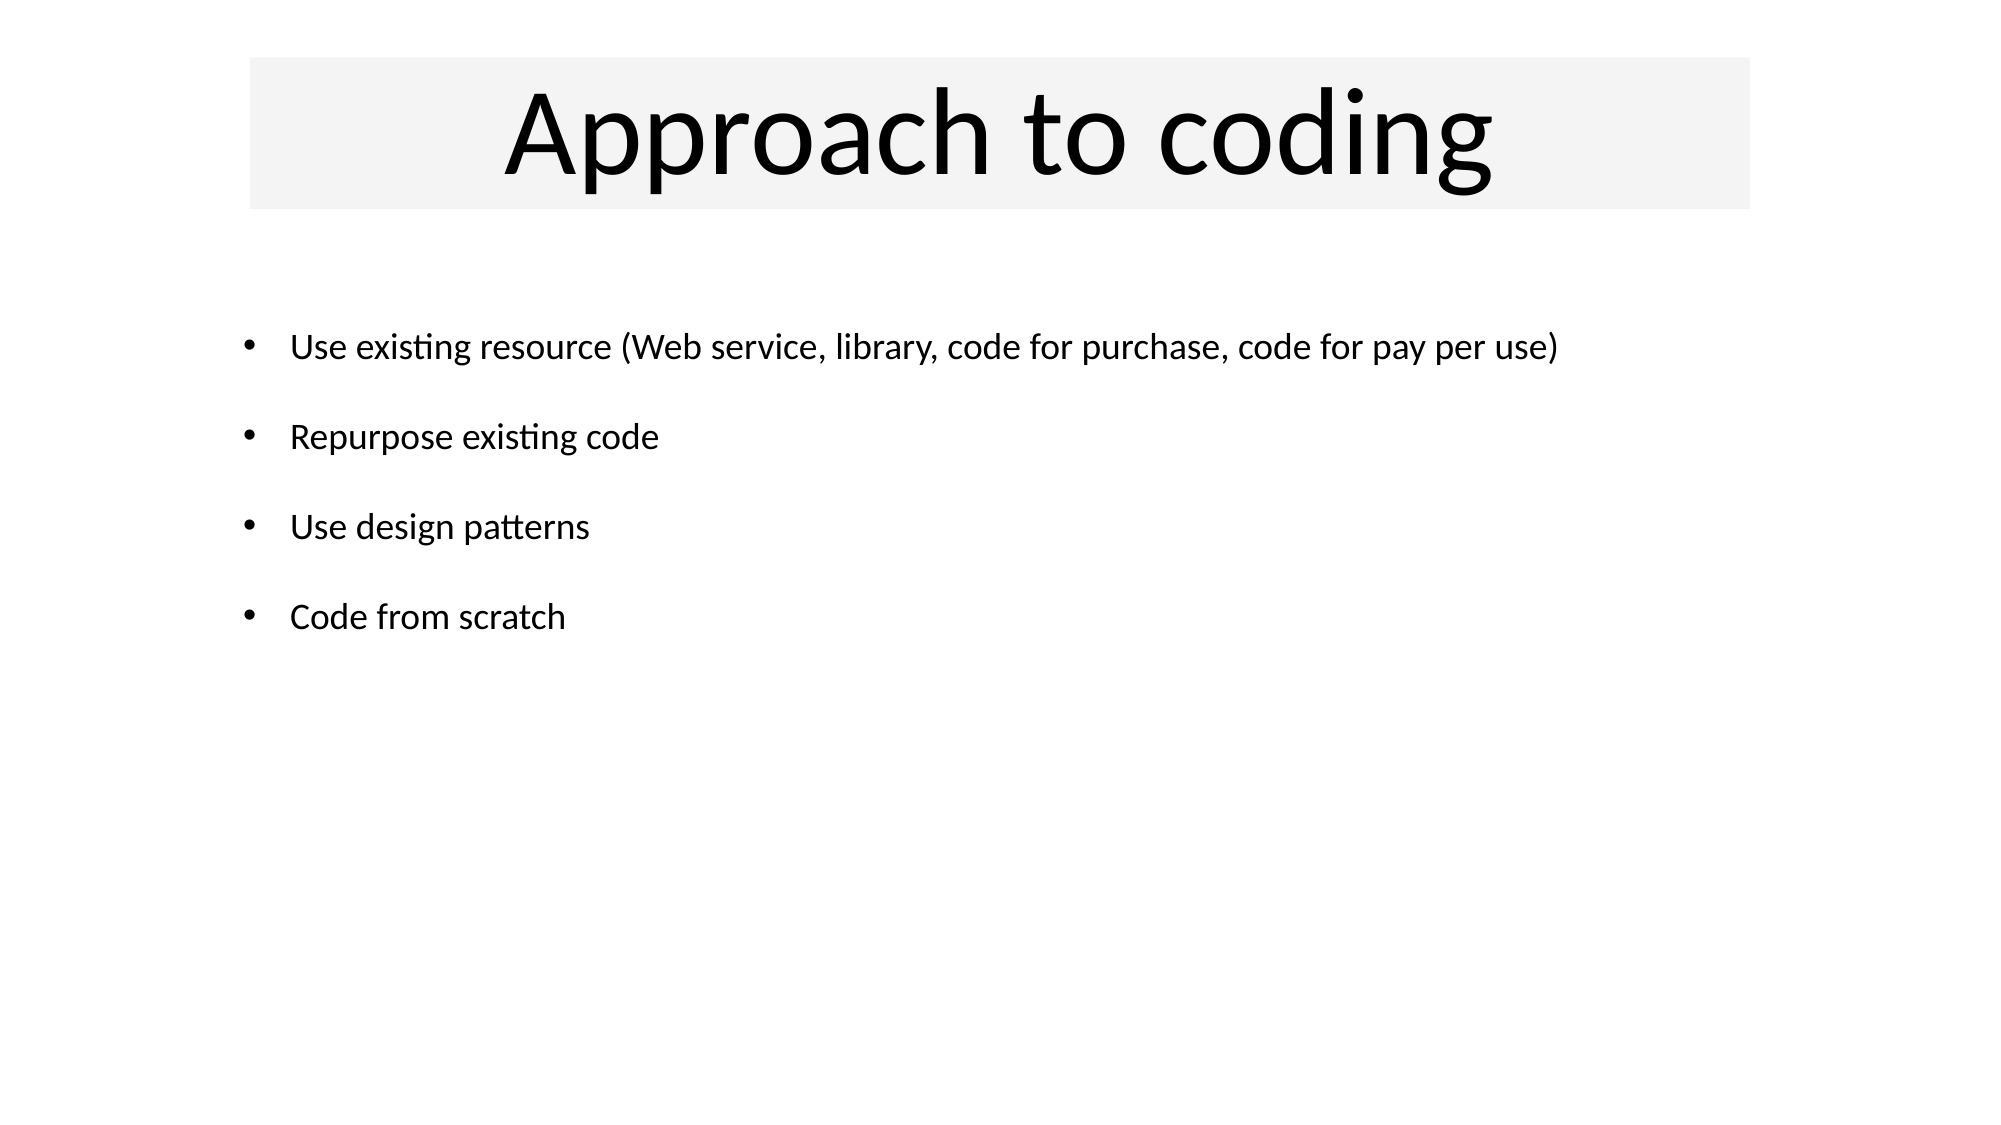

# Approach to coding
Use existing resource (Web service, library, code for purchase, code for pay per use)

Repurpose existing code

Use design patterns

Code from scratch